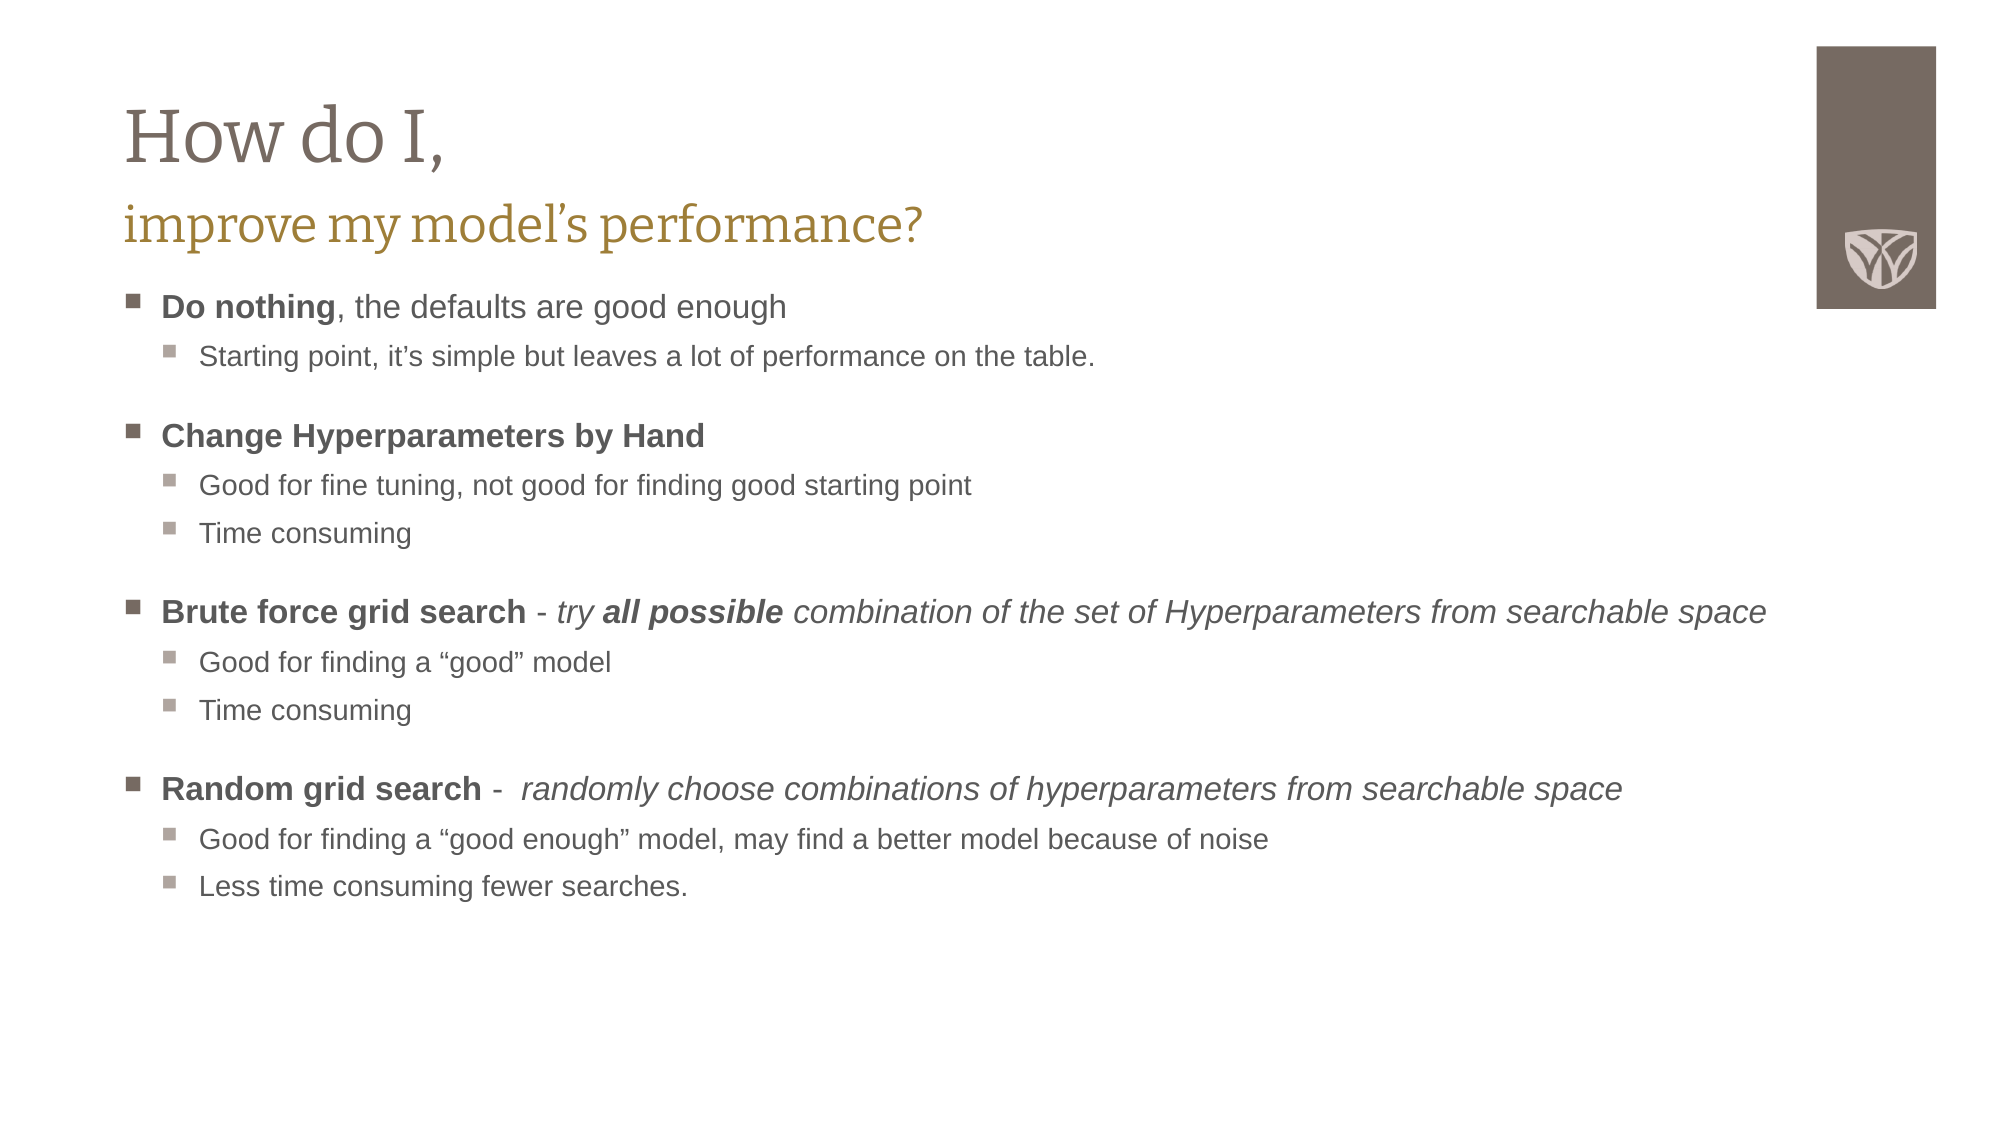

# How do I,
improve my model’s performance?
Do nothing, the defaults are good enough
Starting point, it’s simple but leaves a lot of performance on the table.
Change Hyperparameters by Hand
Good for fine tuning, not good for finding good starting point
Time consuming
Brute force grid search - try all possible combination of the set of Hyperparameters from searchable space
Good for finding a “good” model
Time consuming
Random grid search -  randomly choose combinations of hyperparameters from searchable space
Good for finding a “good enough” model, may find a better model because of noise
Less time consuming fewer searches.